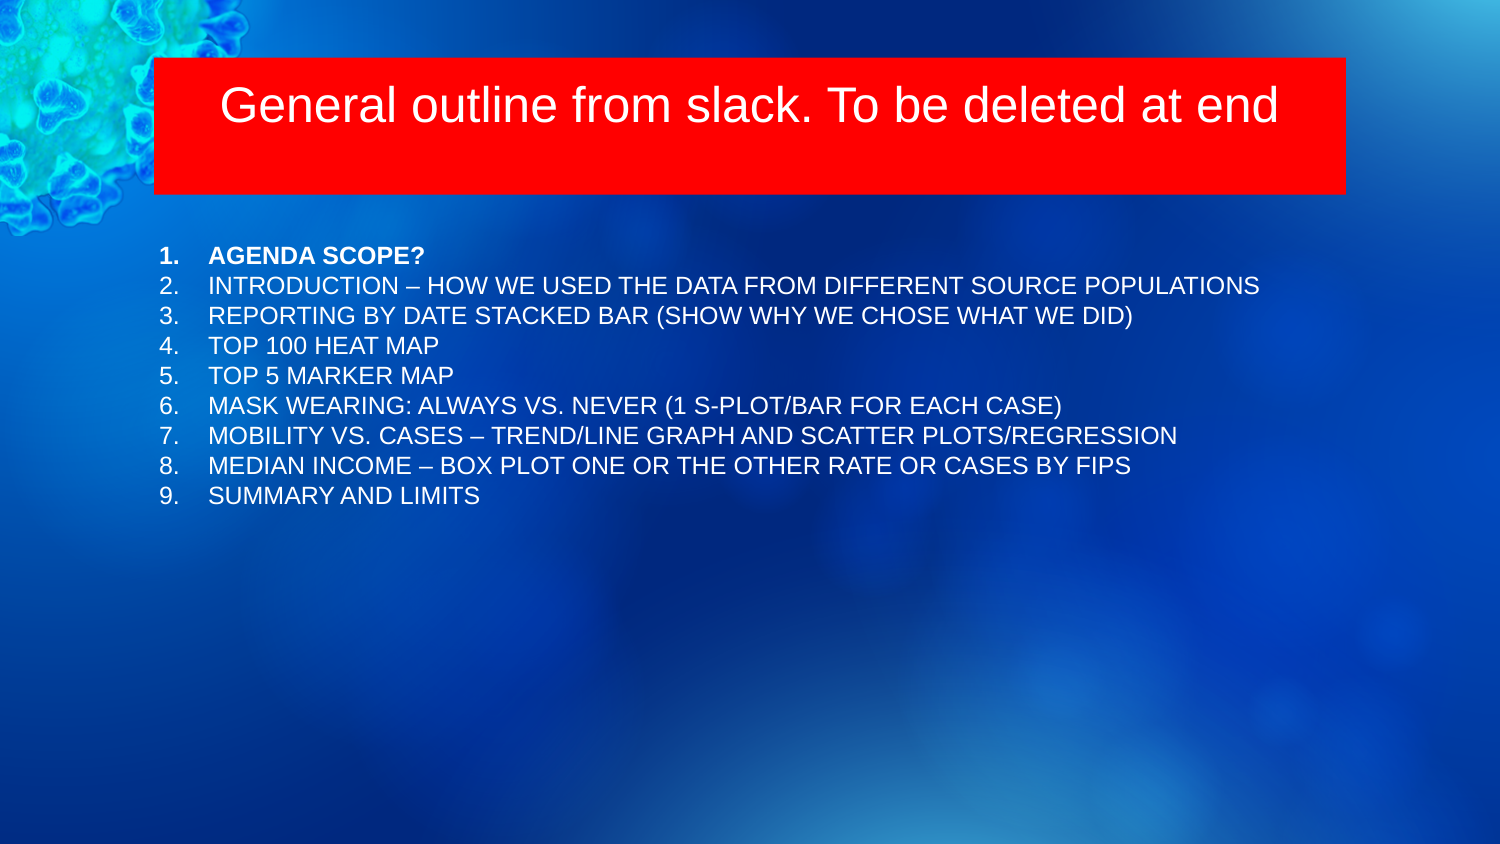

# General outline from slack. To be deleted at end
AGENDA SCOPE?
INTRODUCTION – HOW WE USED THE DATA FROM DIFFERENT SOURCE POPULATIONS
REPORTING BY DATE STACKED BAR (SHOW WHY WE CHOSE WHAT WE DID)
TOP 100 HEAT MAP
TOP 5 MARKER MAP
MASK WEARING: ALWAYS VS. NEVER (1 S-PLOT/BAR FOR EACH CASE)
MOBILITY VS. CASES – TREND/LINE GRAPH AND SCATTER PLOTS/REGRESSION
MEDIAN INCOME – BOX PLOT ONE OR THE OTHER RATE OR CASES BY FIPS
SUMMARY AND LIMITS